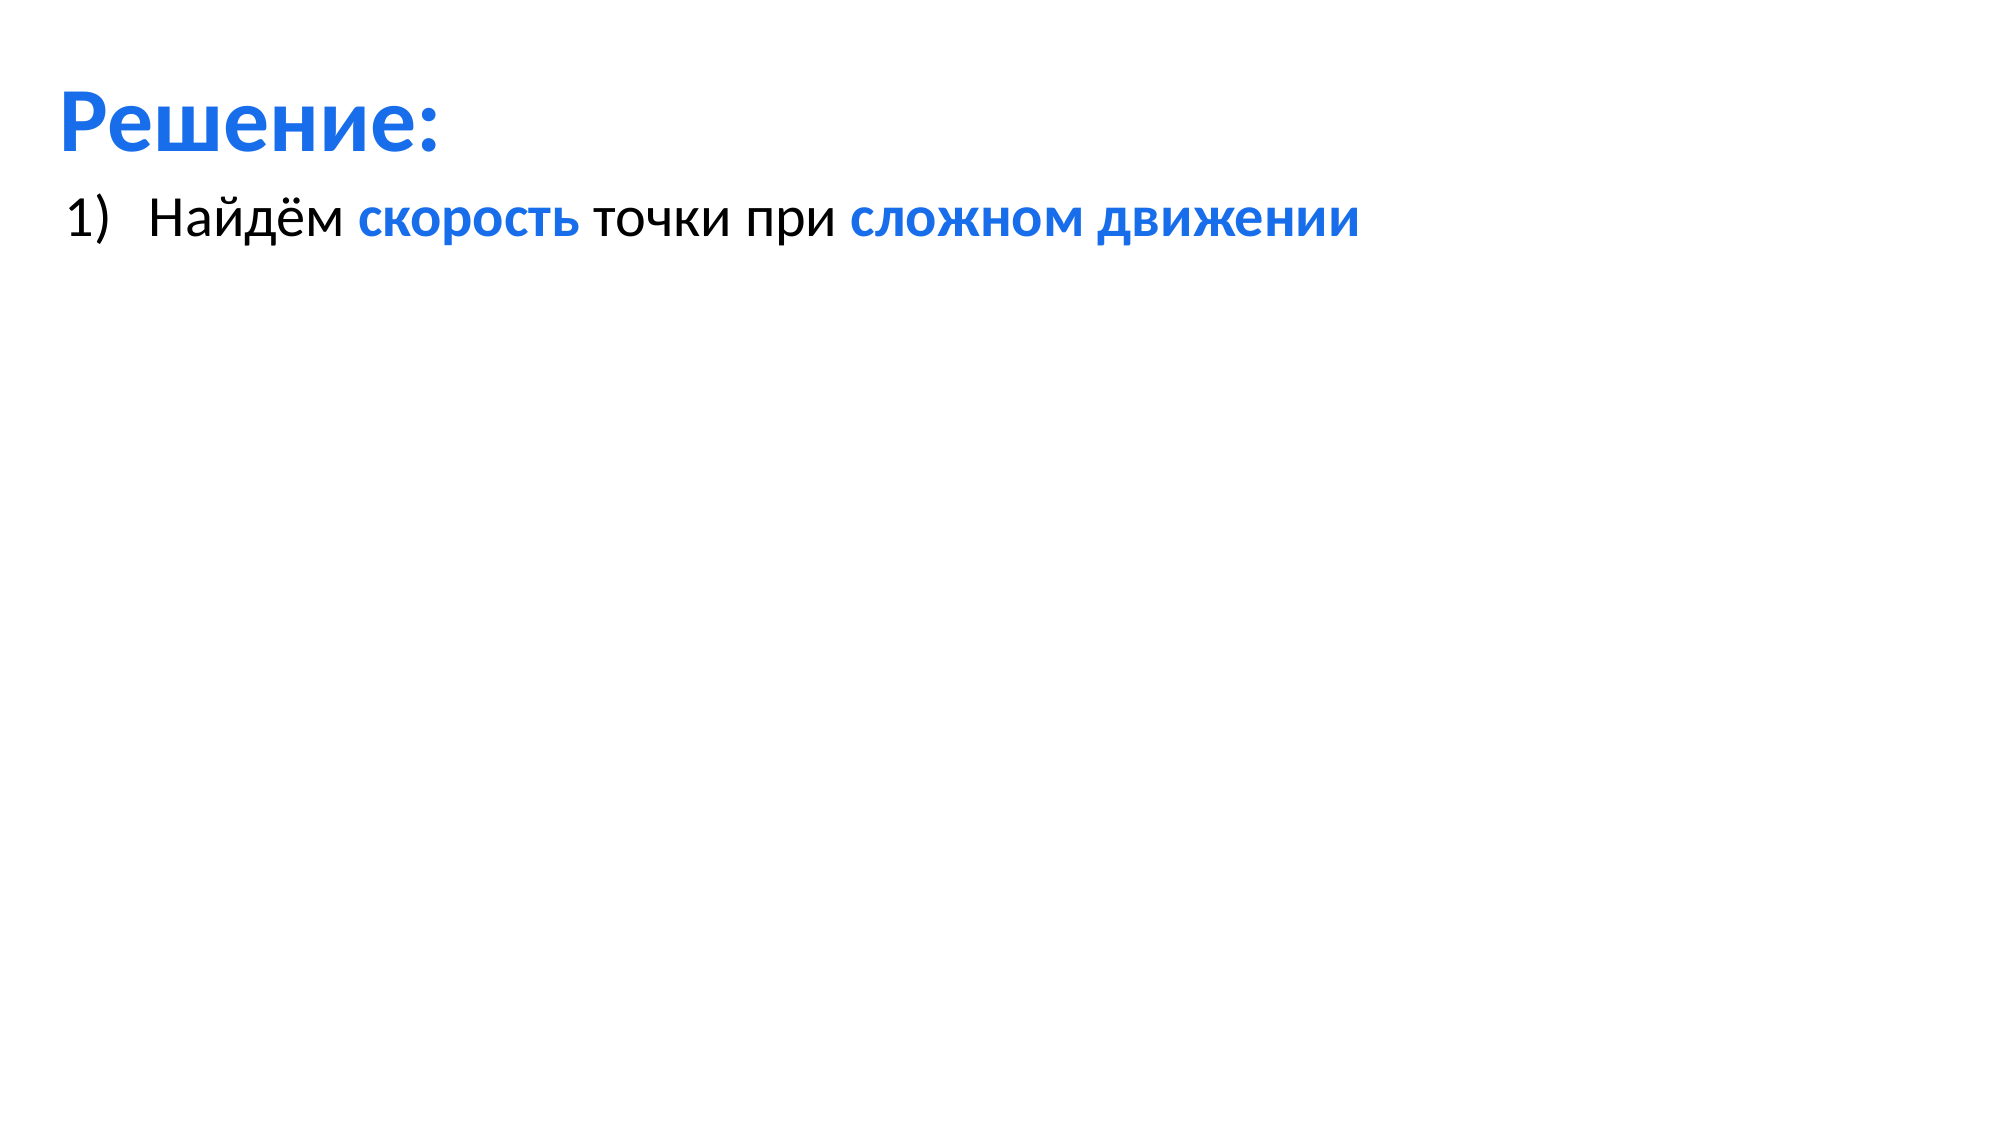

Решение:
Найдём скорость точки при сложном движении